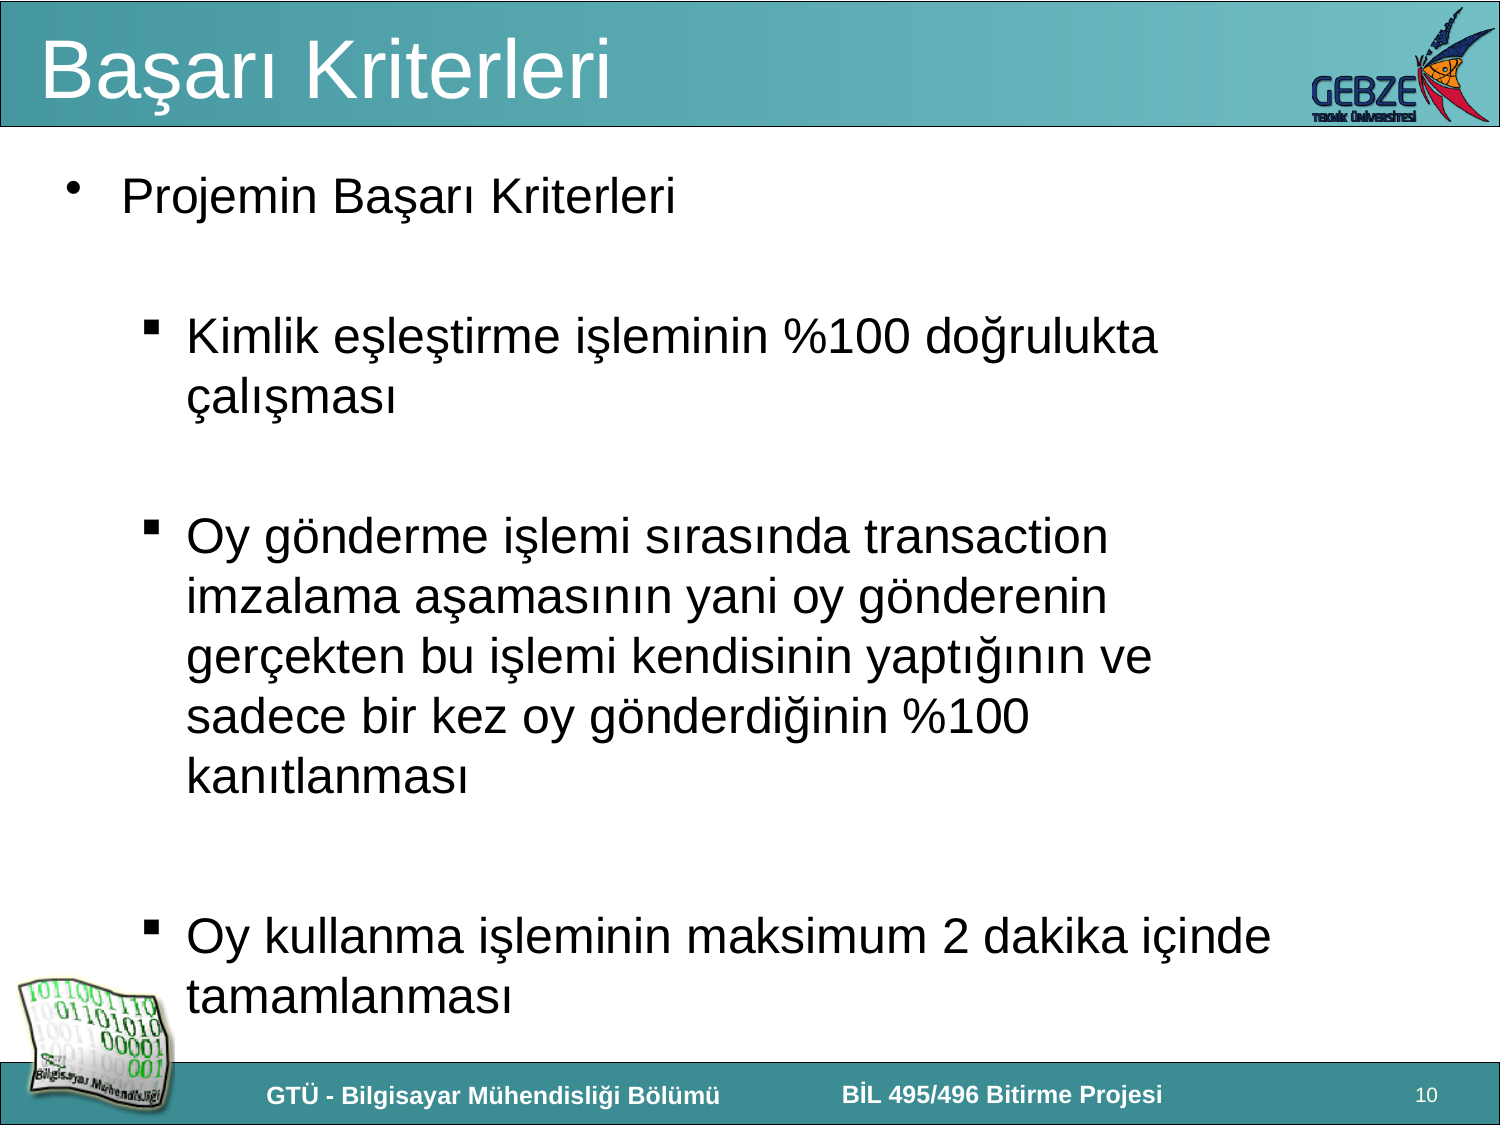

# Başarı Kriterleri
Projemin Başarı Kriterleri

Kimlik eşleştirme işleminin %100 doğrulukta çalışması

Oy gönderme işlemi sırasında transaction imzalama aşamasının yani oy gönderenin gerçekten bu işlemi kendisinin yaptığının ve sadece bir kez oy gönderdiğinin %100 kanıtlanması

Oy kullanma işleminin maksimum 2 dakika içinde tamamlanması
10